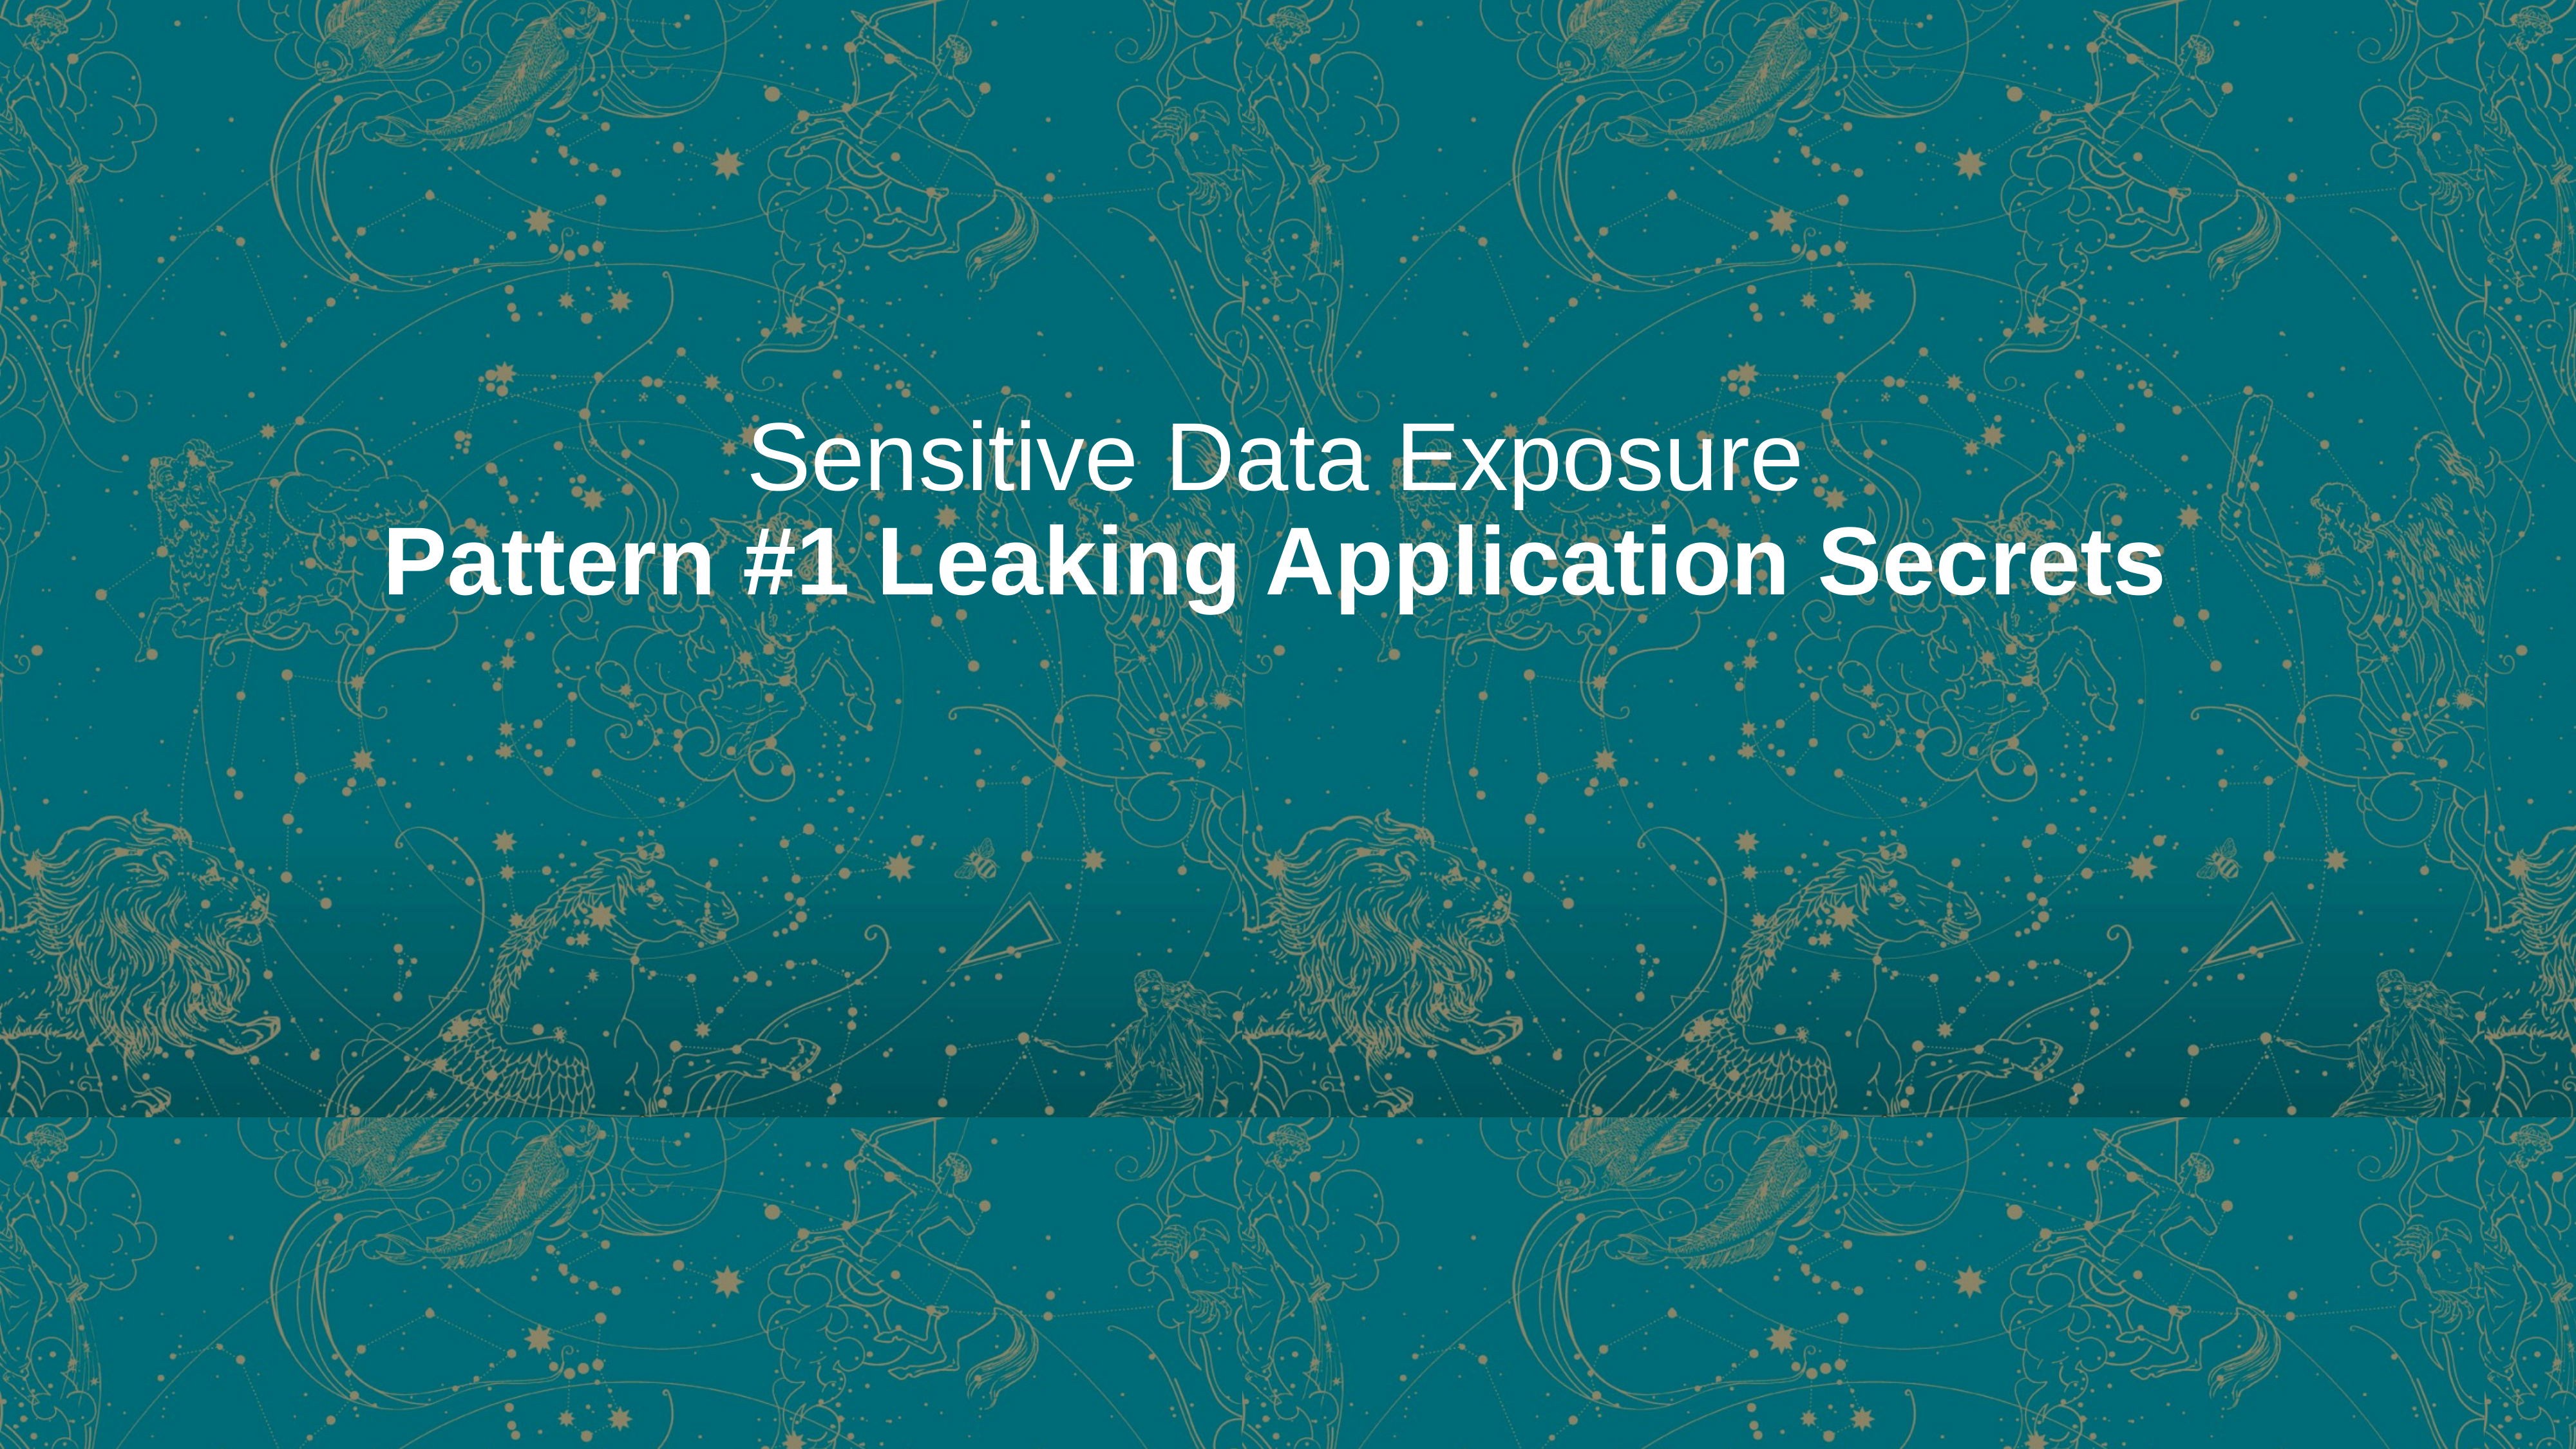

# Sensitive Data Exposure Pattern #1 Leaking Application Secrets